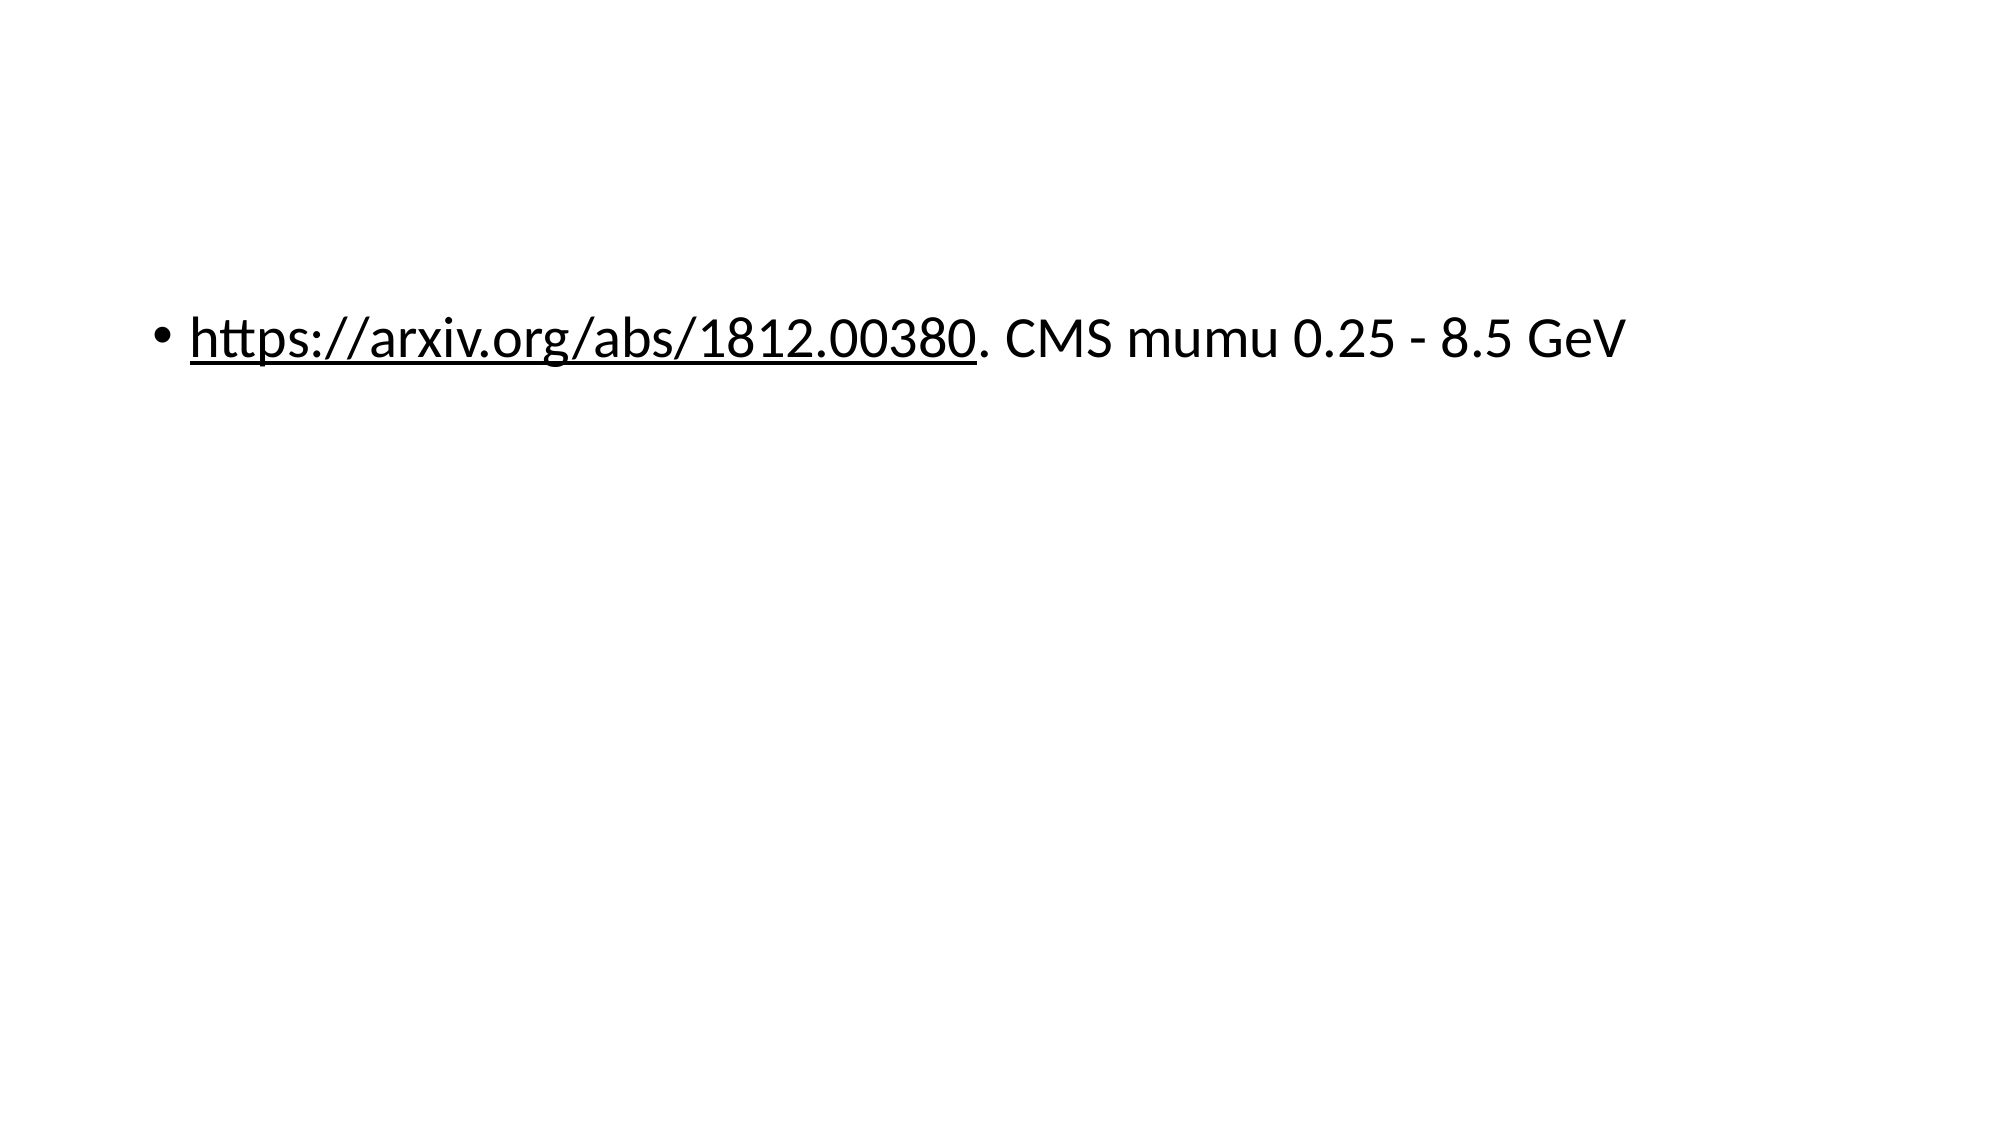

#
https://arxiv.org/abs/1812.00380. CMS mumu 0.25 - 8.5 GeV